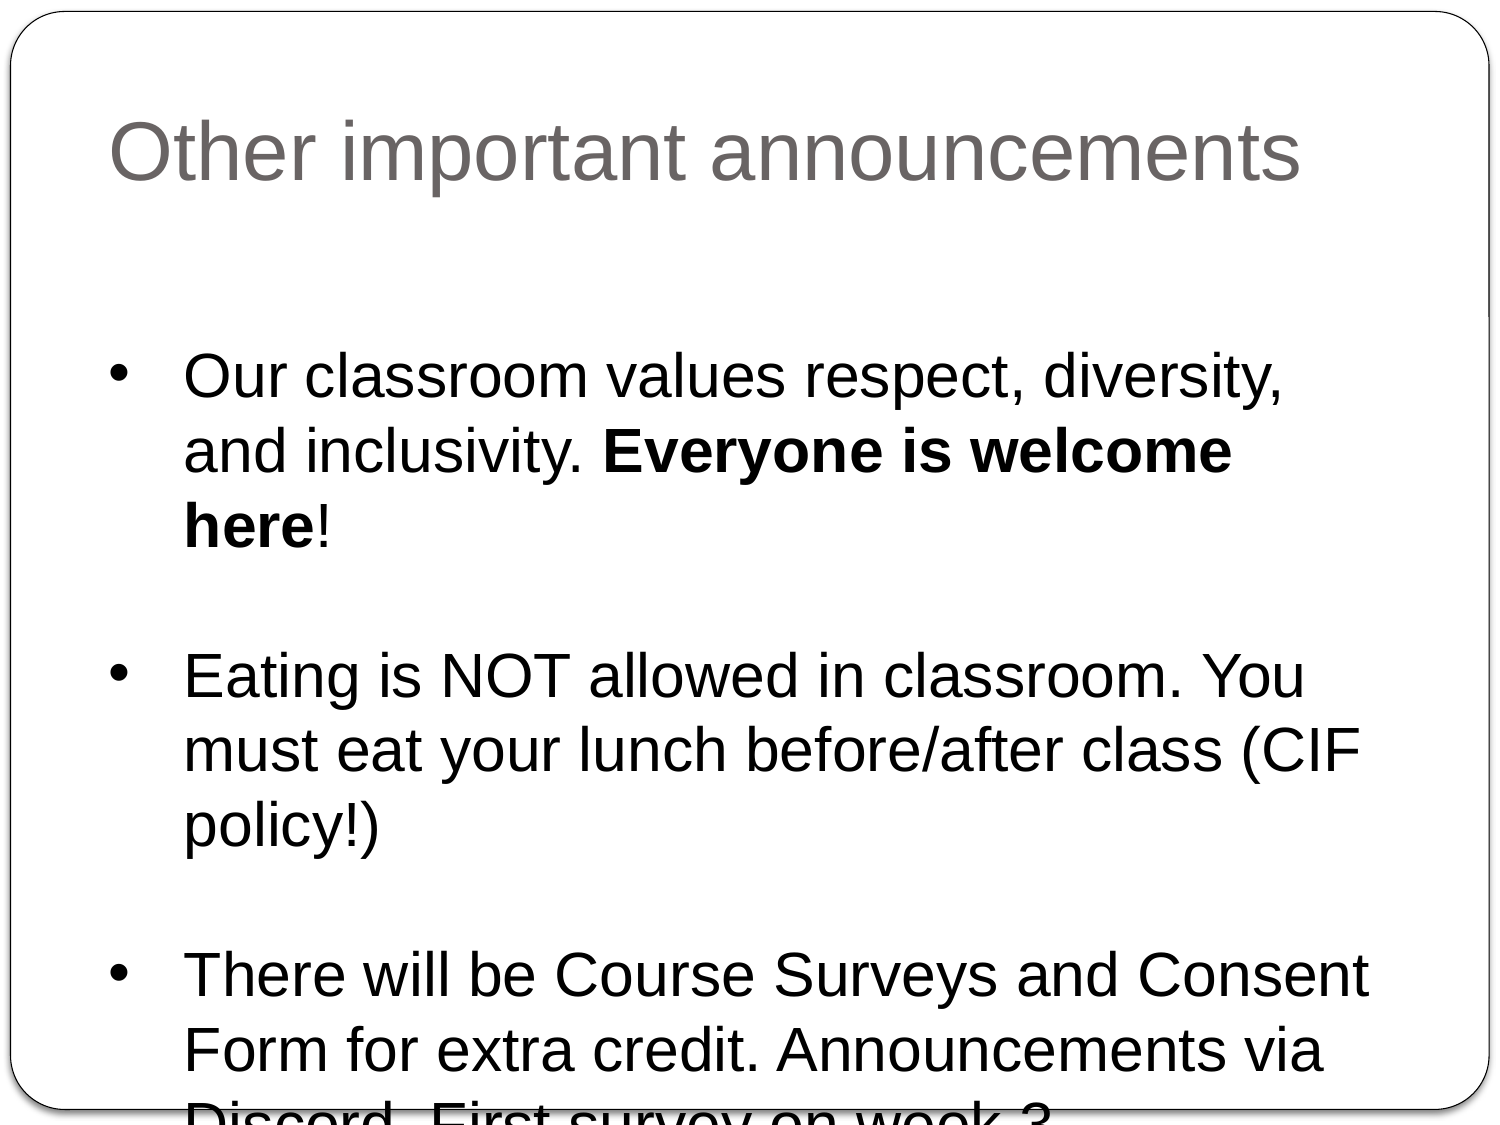

Other important announcements

Our classroom values respect, diversity, and inclusivity. Everyone is welcome here!

Eating is NOT allowed in classroom. You must eat your lunch before/after class (CIF policy!)

There will be Course Surveys and Consent Form for extra credit. Announcements via Discord. First survey on week 3.